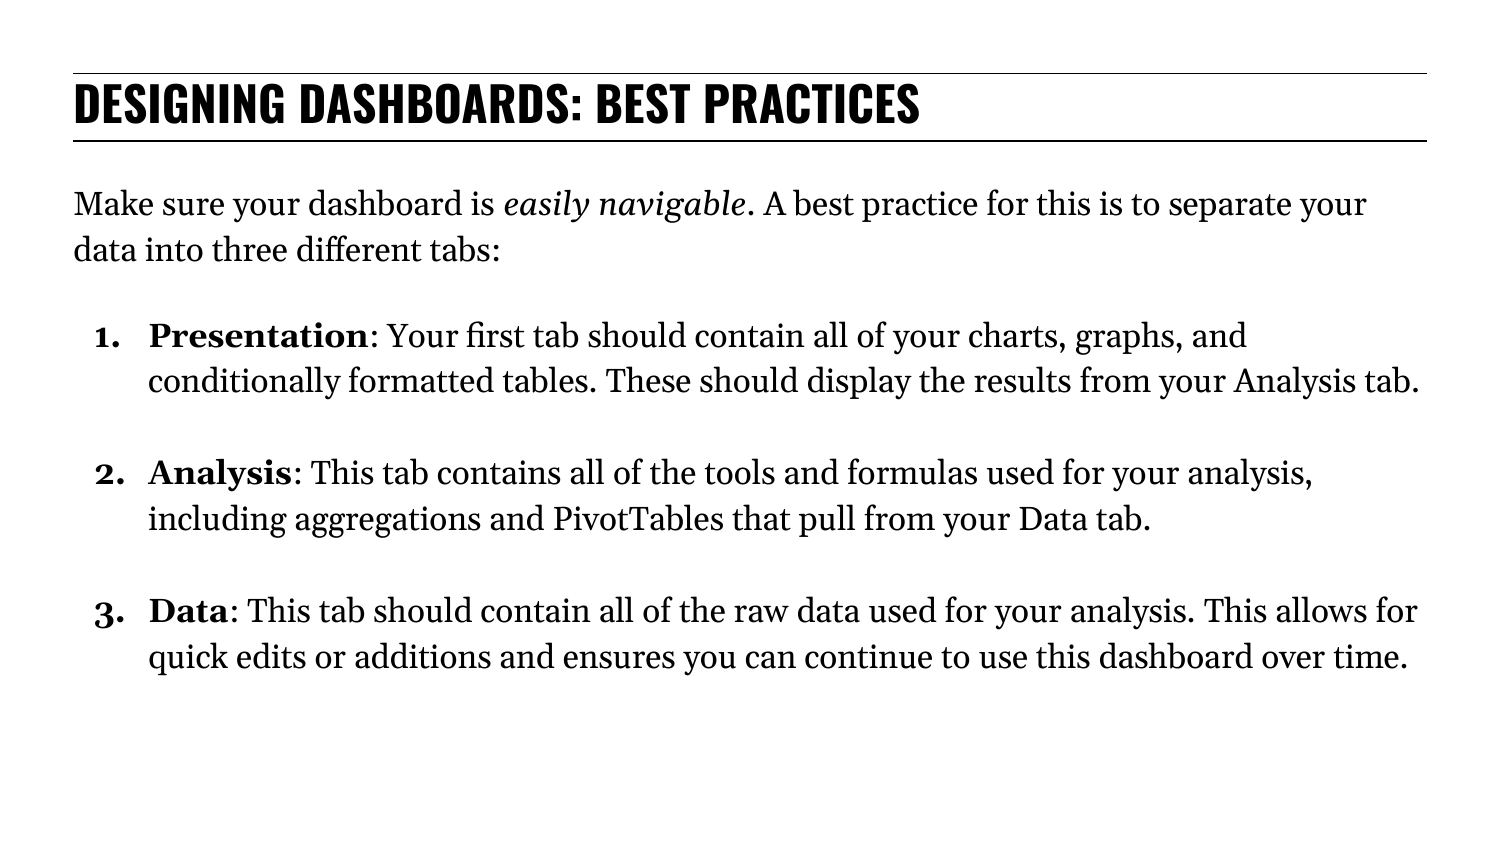

DESIGNING DASHBOARDS: BEST PRACTICES
Make sure your dashboard is easily navigable. A best practice for this is to separate your data into three different tabs:
Presentation: Your first tab should contain all of your charts, graphs, and conditionally formatted tables. These should display the results from your Analysis tab.
Analysis: This tab contains all of the tools and formulas used for your analysis, including aggregations and PivotTables that pull from your Data tab.
Data: This tab should contain all of the raw data used for your analysis. This allows for quick edits or additions and ensures you can continue to use this dashboard over time.